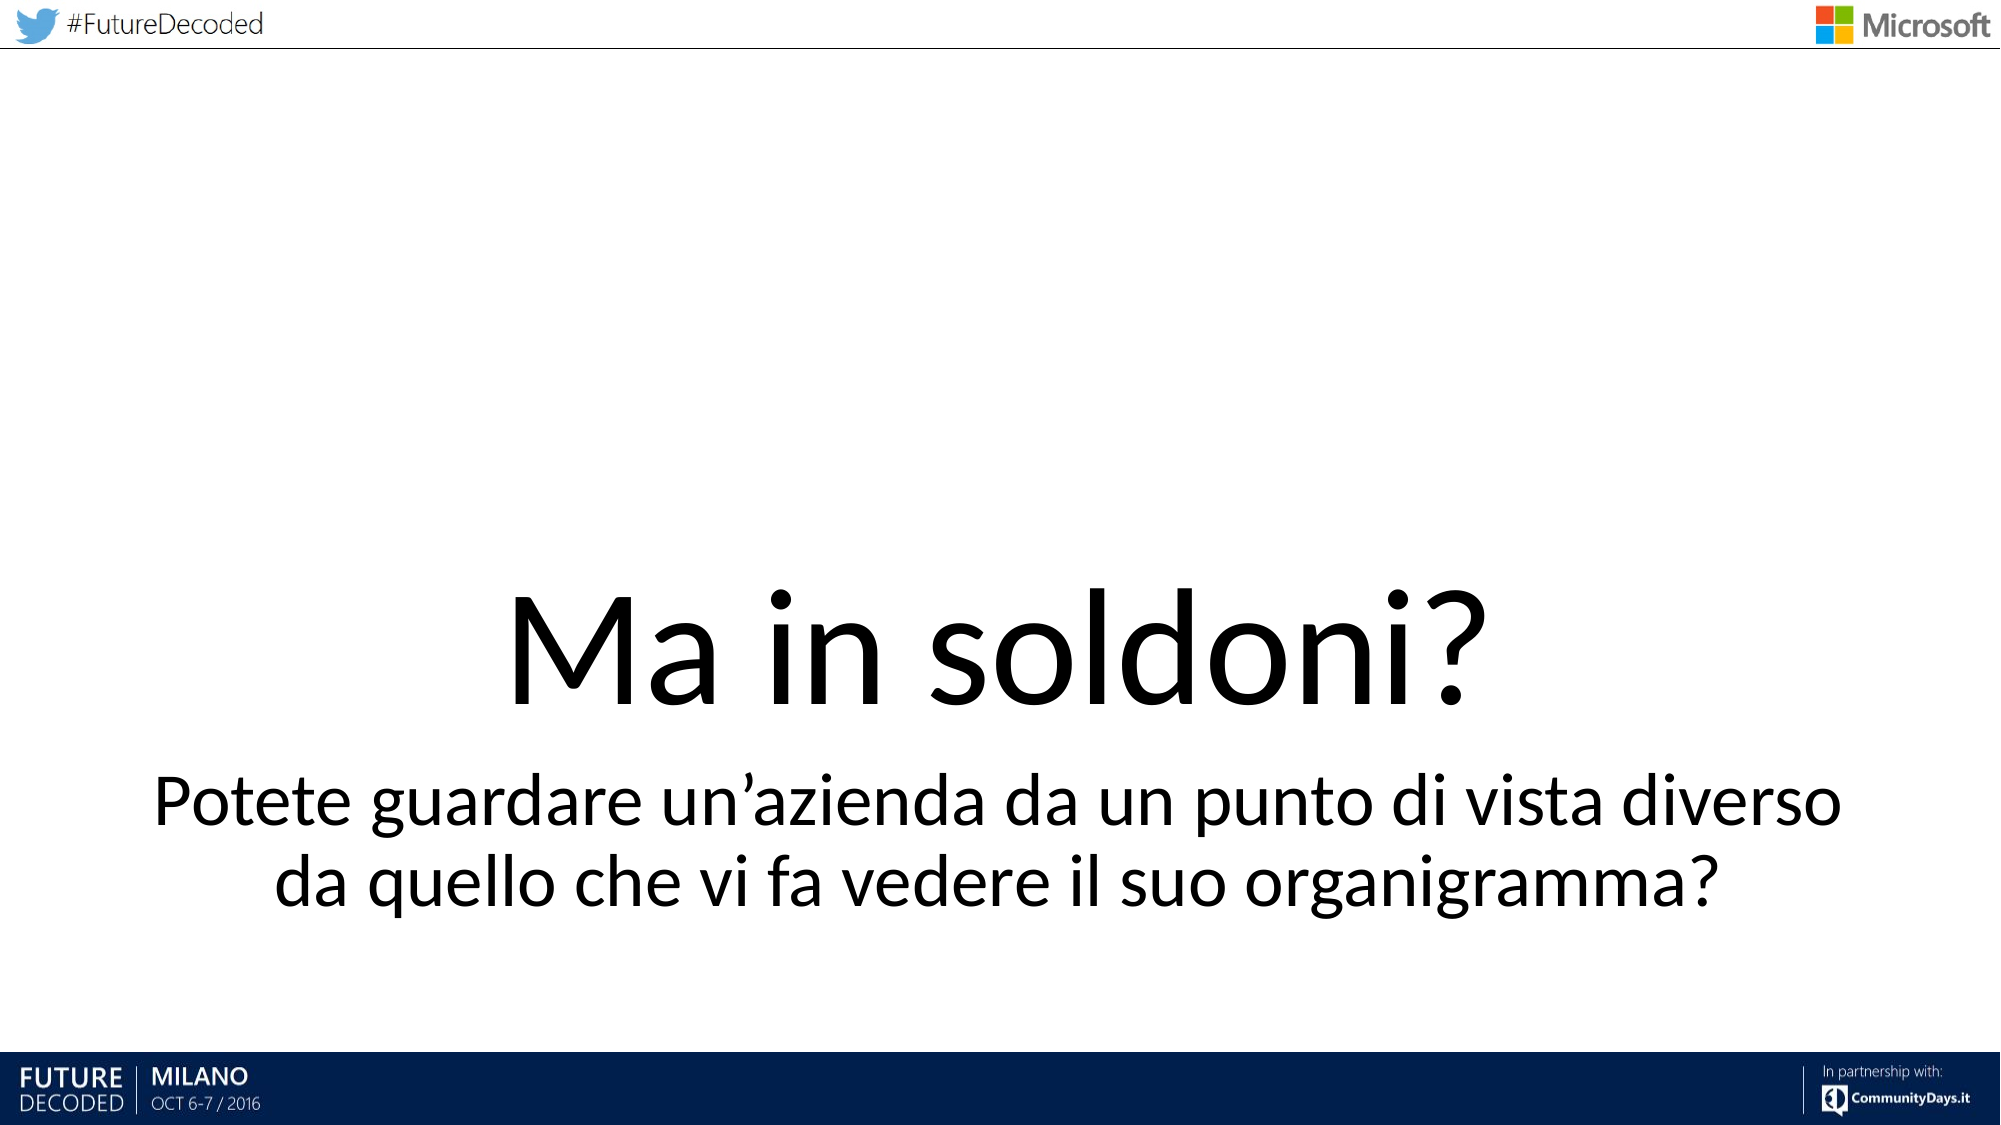

# Ma in soldoni?
Potete guardare un’azienda da un punto di vista diverso da quello che vi fa vedere il suo organigramma?